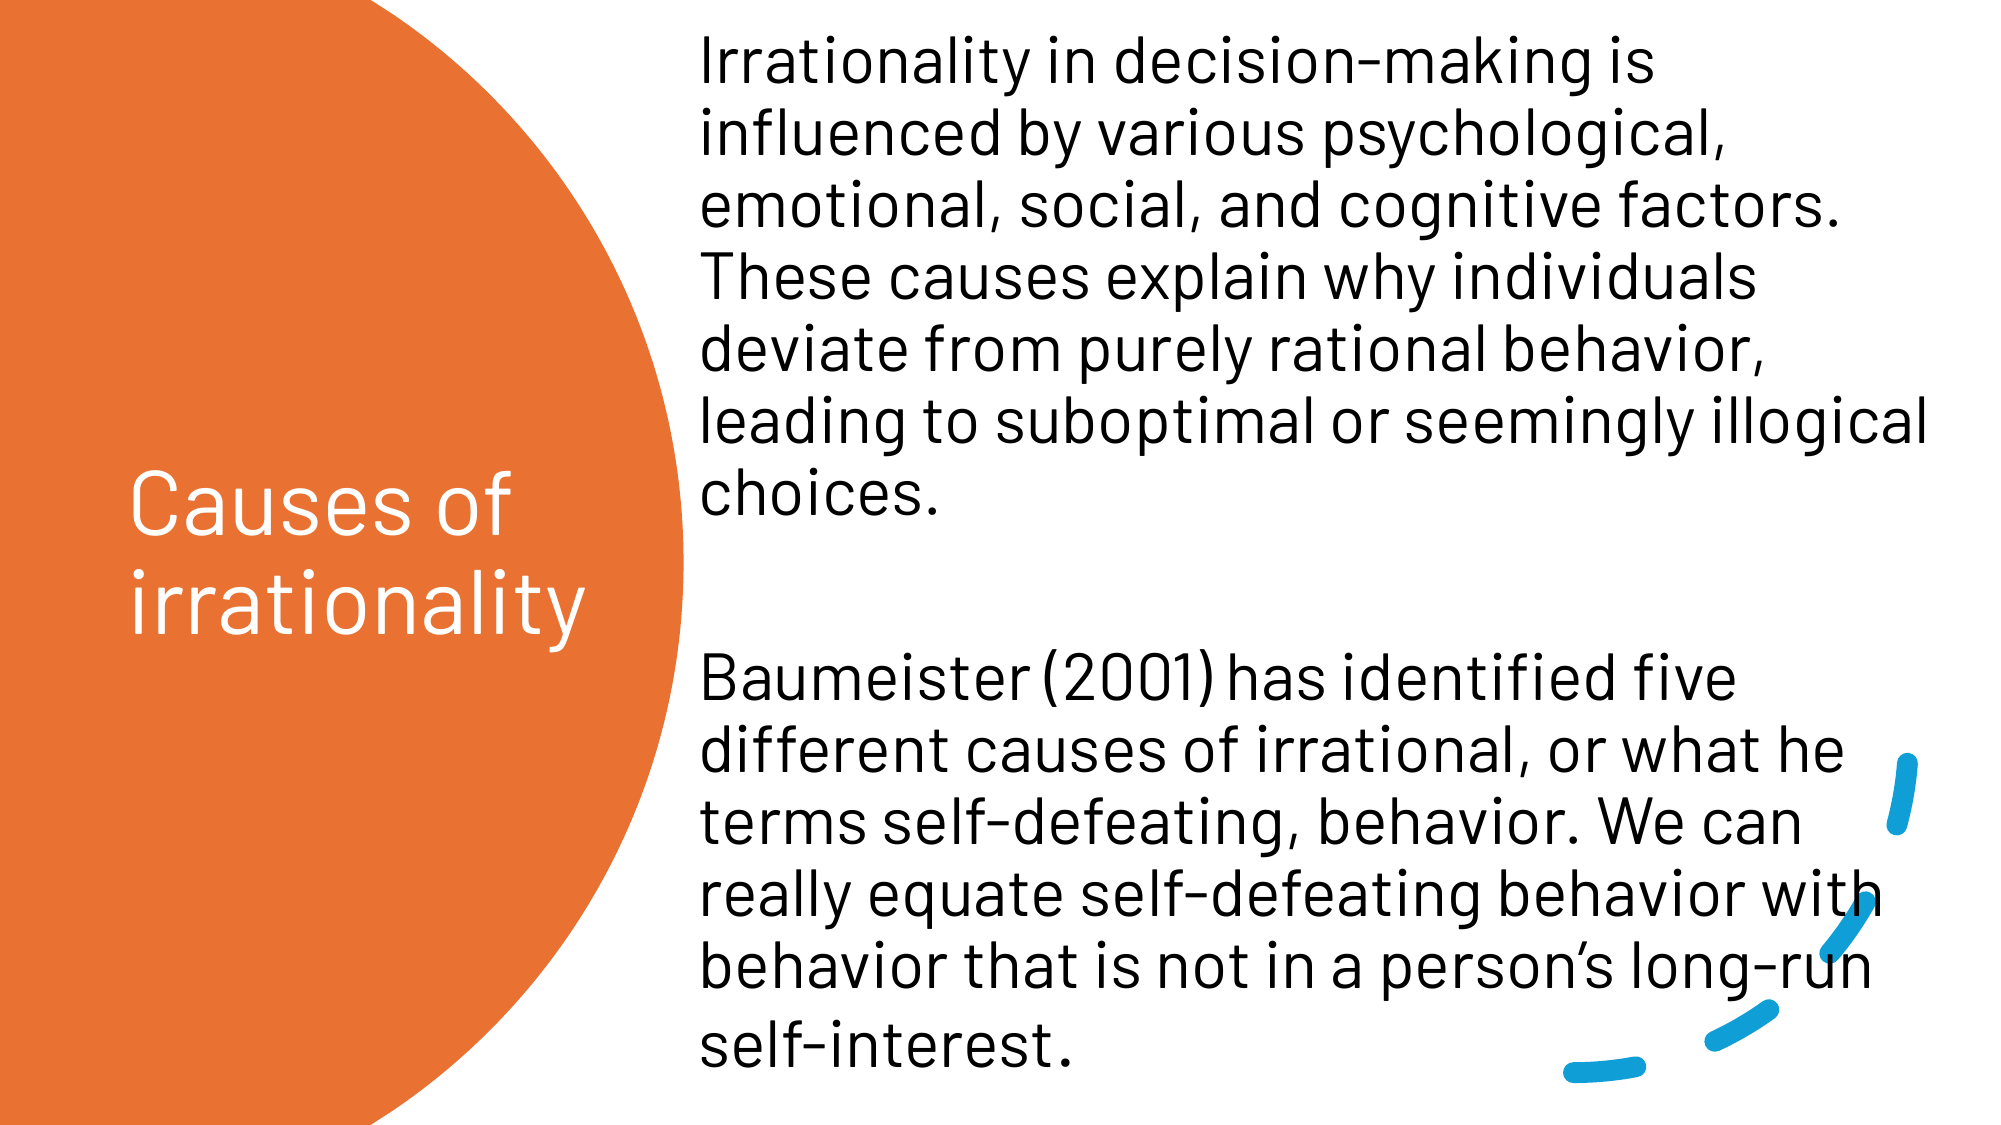

Irrationality in decision-making is influenced by various psychological, emotional, social, and cognitive factors. These causes explain why individuals deviate from purely rational behavior, leading to suboptimal or seemingly illogical choices.

Baumeister (2001) has identified five different causes of irrational, or what he terms self-defeating, behavior. We can really equate self-defeating behavior with behavior that is not in a person’s long-run self-interest.
# Causes of irrationality